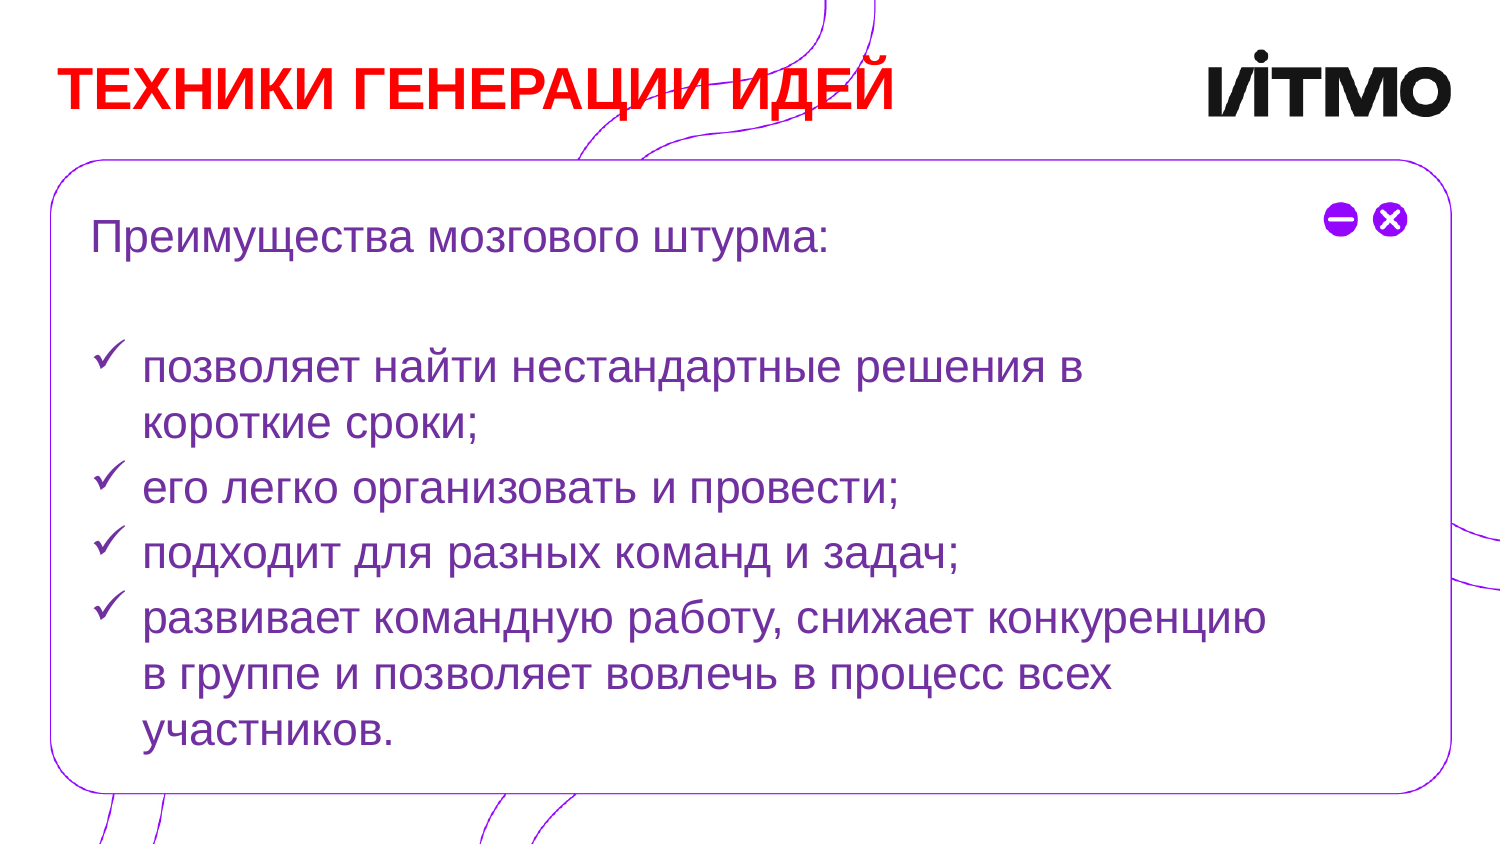

# ТЕХНИКИ ГЕНЕРАЦИИ ИДЕЙ
Преимущества мозгового штурма:

позволяет найти нестандартные решения в короткие сроки;
его легко организовать и провести;
подходит для разных команд и задач;
развивает командную работу, снижает конкуренцию в группе и позволяет вовлечь в процесс всех участников.